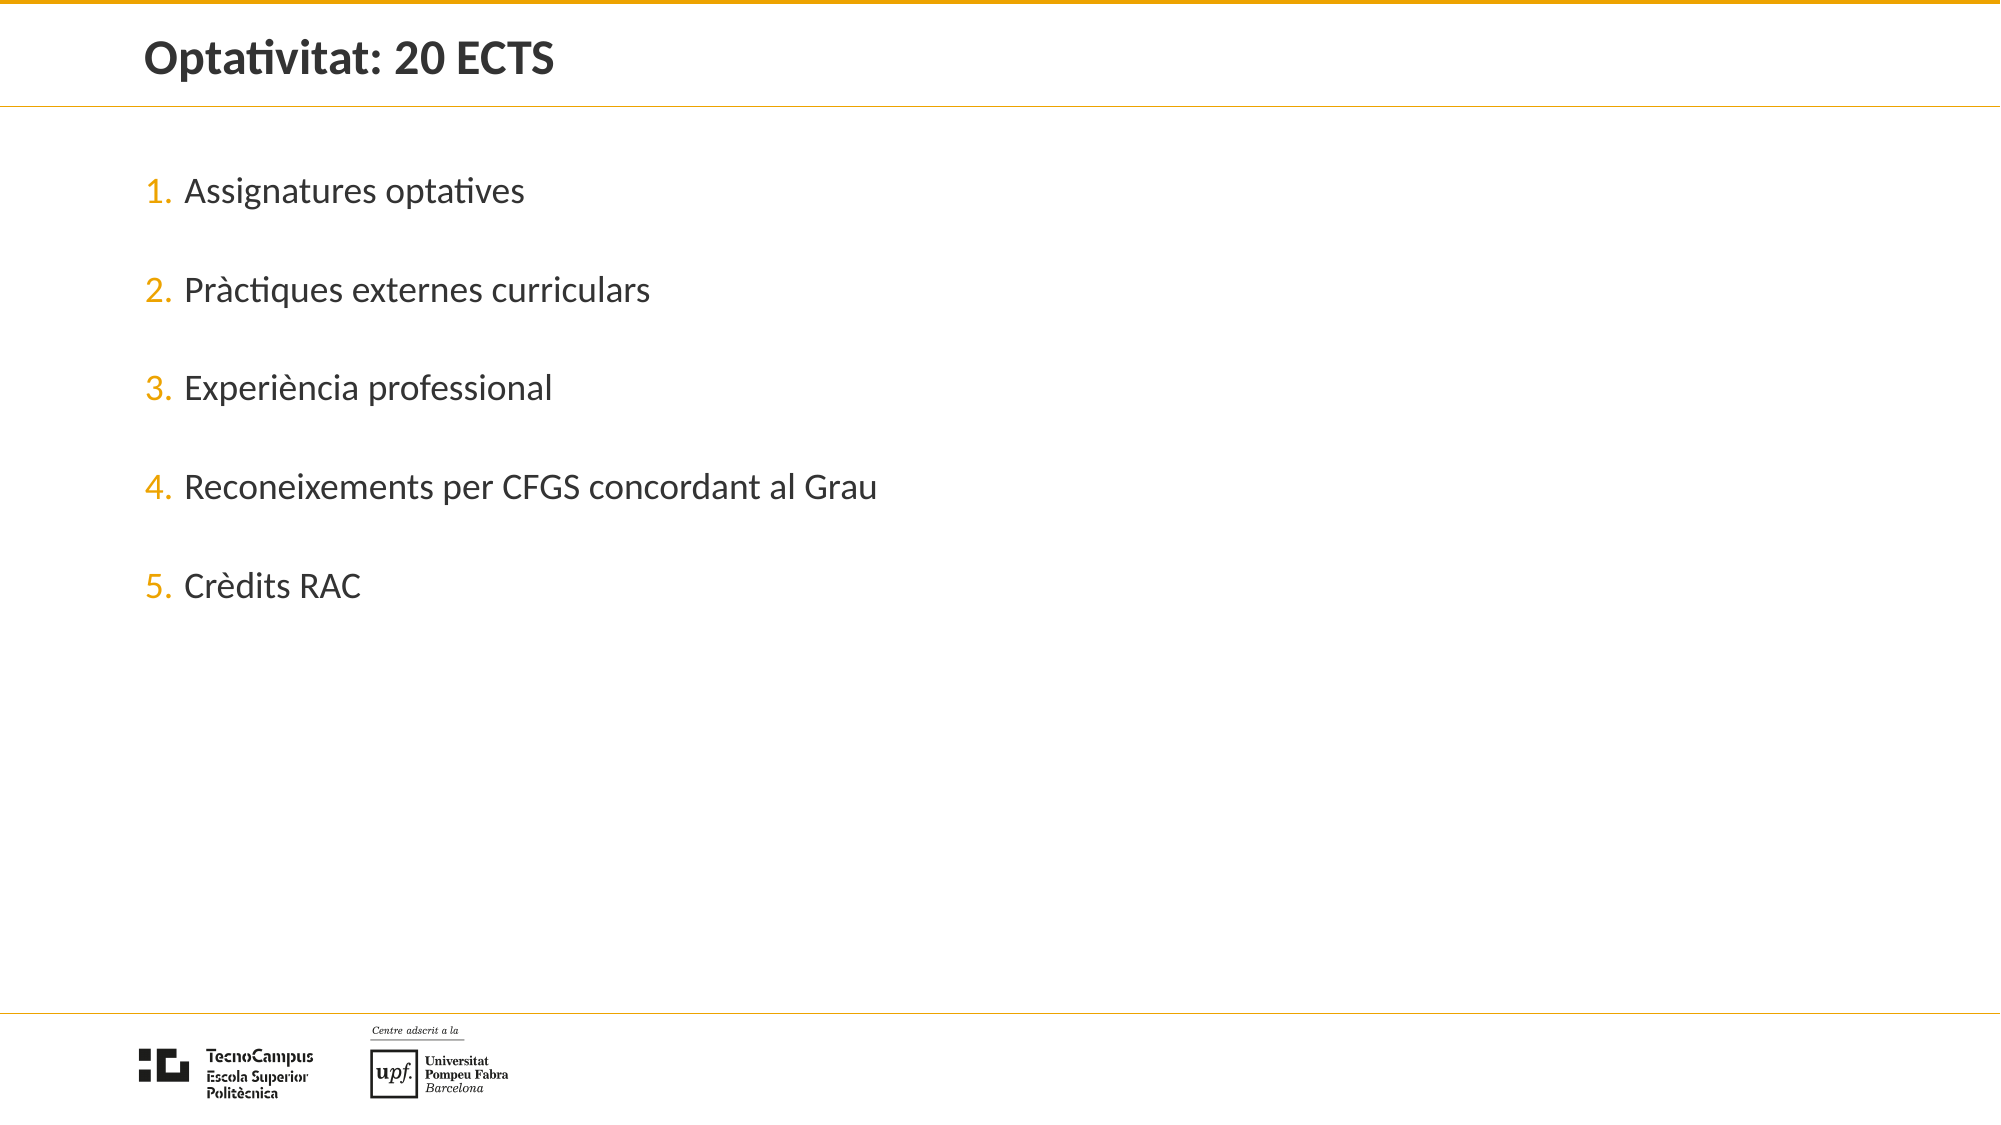

# Optativitat: 20 ECTS
Assignatures optatives
Pràctiques externes curriculars
Experiència professional
Reconeixements per CFGS concordant al Grau
Crèdits RAC